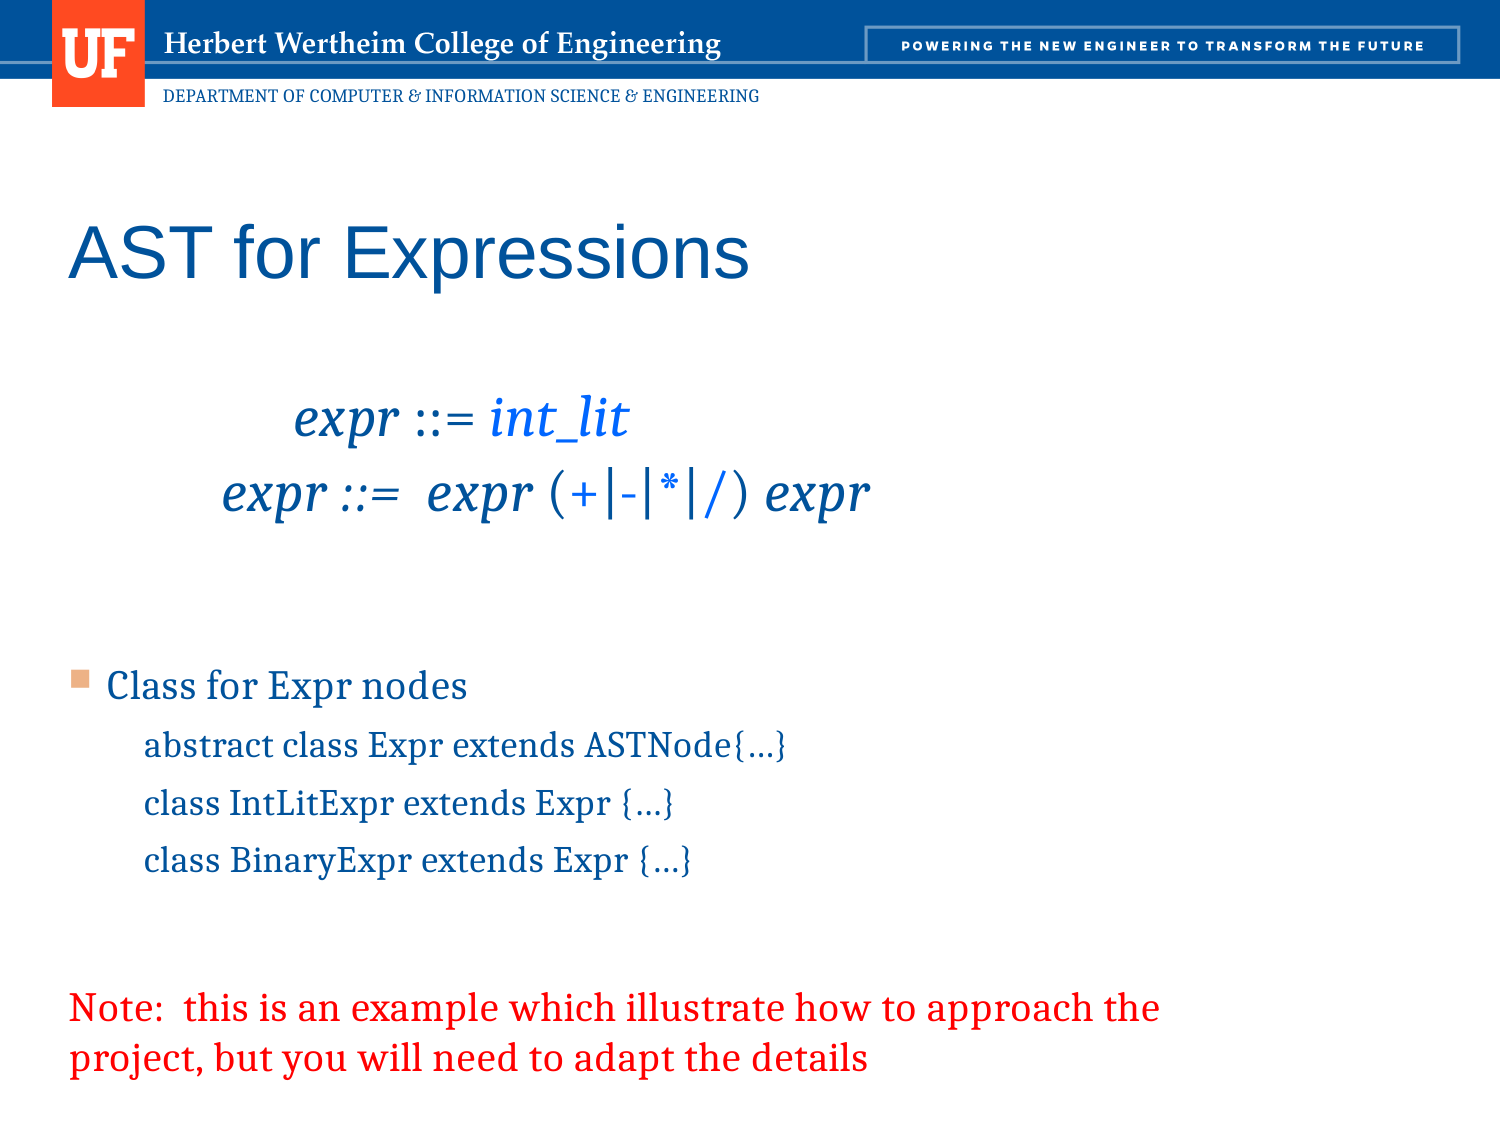

# AST for Expressions
		expr ::= int_lit
         expr ::=  expr (+|-|*|/) expr

Class for Expr nodes
abstract class Expr extends ASTNode{…}
class IntLitExpr extends Expr {…}
class BinaryExpr extends Expr {…}

Note:  this is an example which illustrate how to approach the project, but you will need to adapt the details